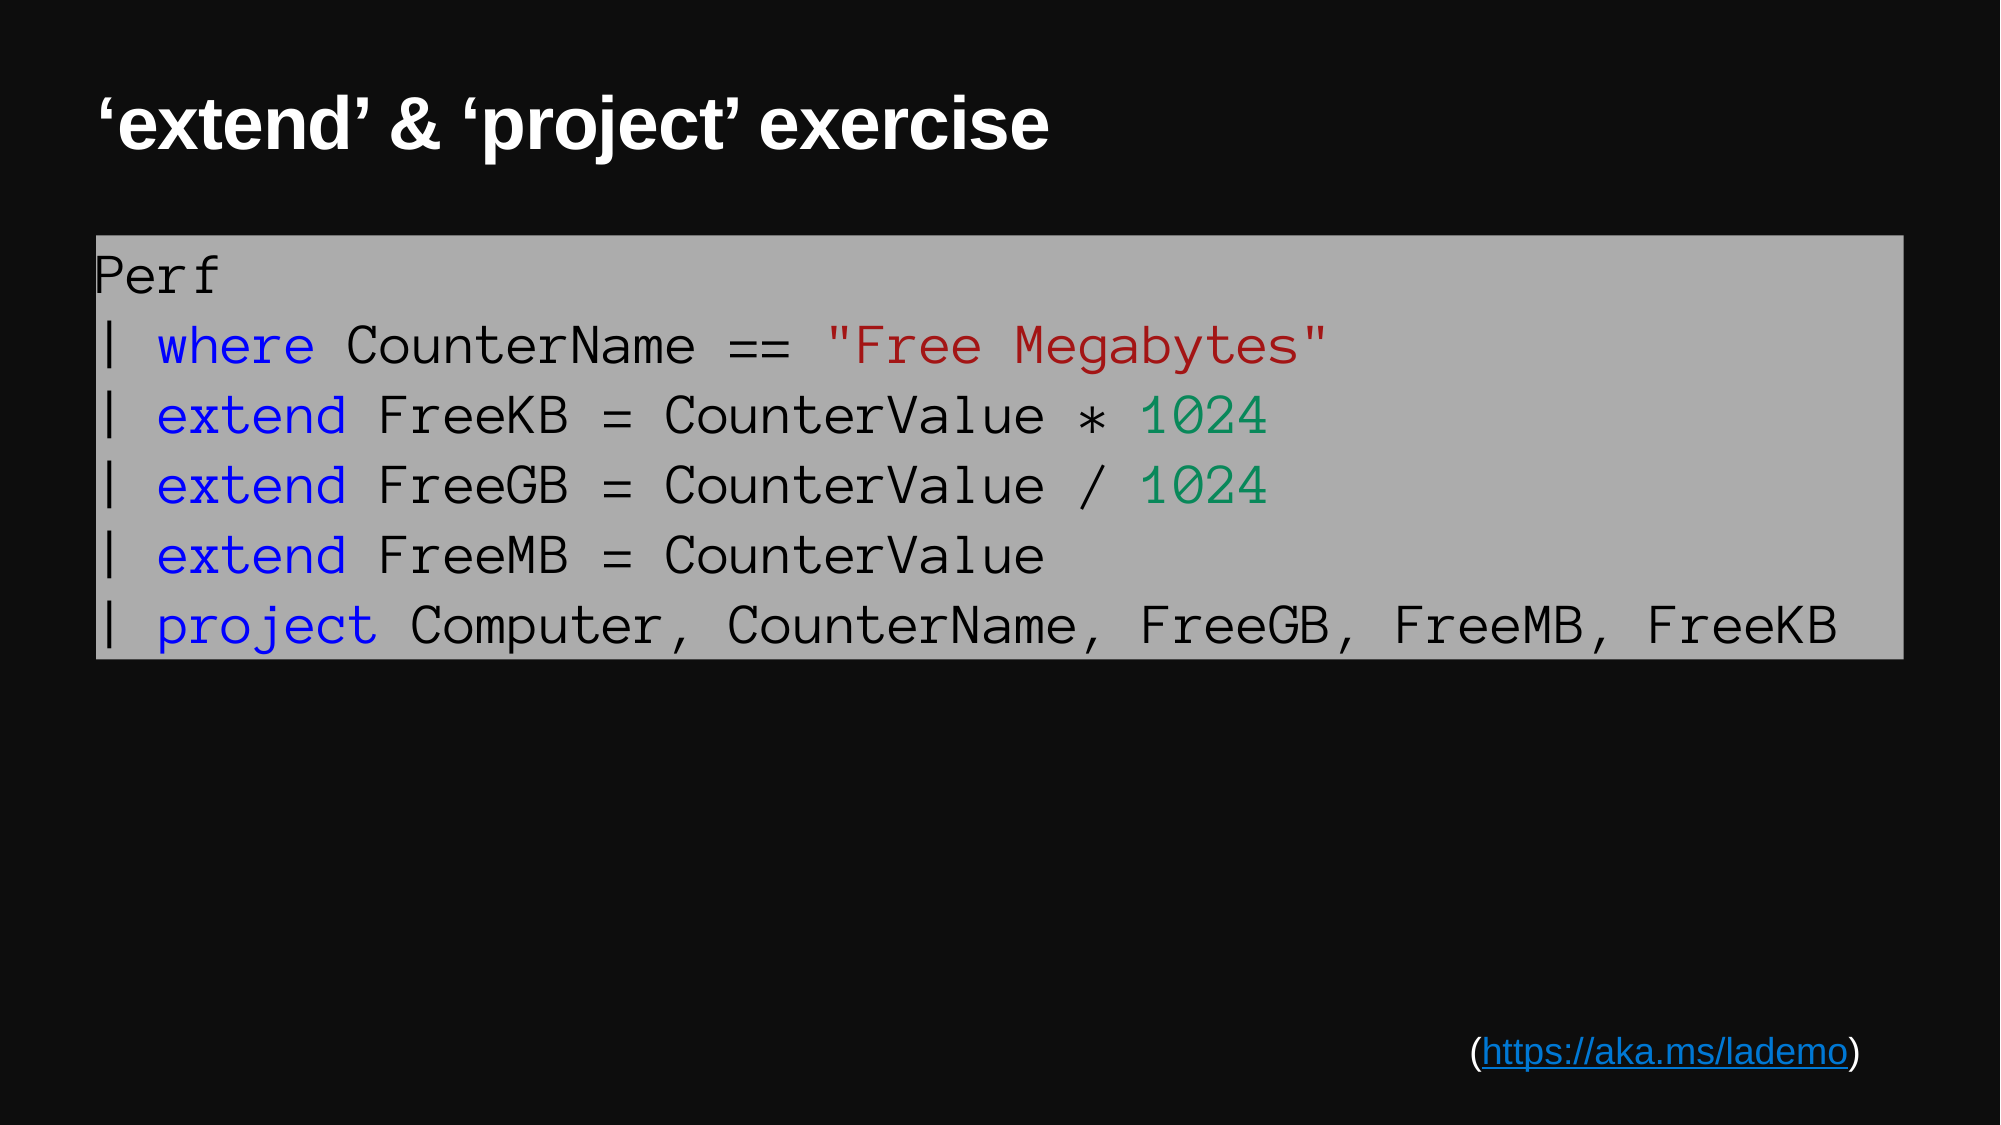

# ‘extend’ & ‘project’ exercise
Perf
| where CounterName == "Free Megabytes"
| extend FreeKB = CounterValue * 1024
| extend FreeGB = CounterValue / 1024
| extend FreeMB = CounterValue
| project Computer, CounterName, FreeGB, FreeMB, FreeKB
(https://aka.ms/lademo)